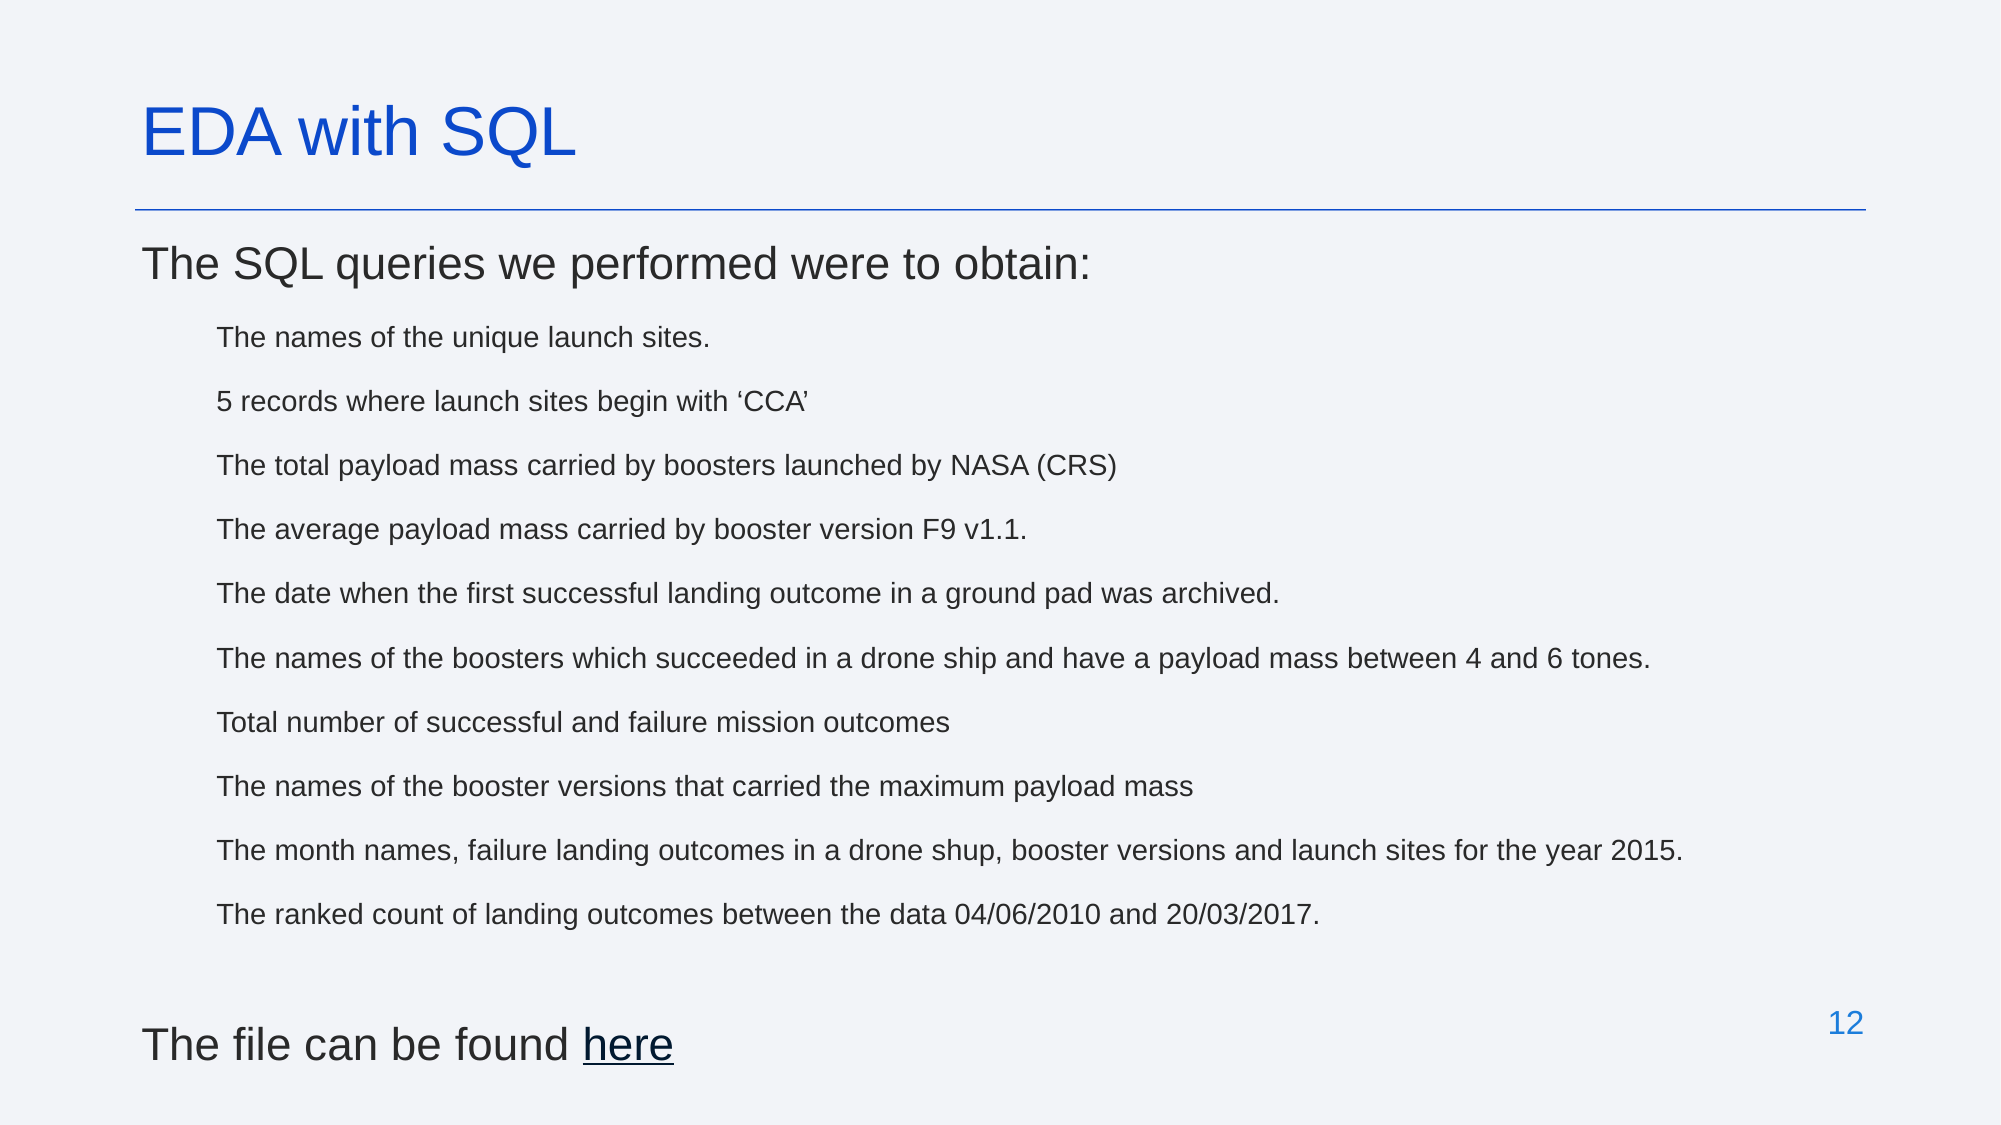

EDA with SQL
The SQL queries we performed were to obtain:
The names of the unique launch sites.
5 records where launch sites begin with ‘CCA’
The total payload mass carried by boosters launched by NASA (CRS)
The average payload mass carried by booster version F9 v1.1.
The date when the first successful landing outcome in a ground pad was archived.
The names of the boosters which succeeded in a drone ship and have a payload mass between 4 and 6 tones.
Total number of successful and failure mission outcomes
The names of the booster versions that carried the maximum payload mass
The month names, failure landing outcomes in a drone shup, booster versions and launch sites for the year 2015.
The ranked count of landing outcomes between the data 04/06/2010 and 20/03/2017.

The file can be found here

12